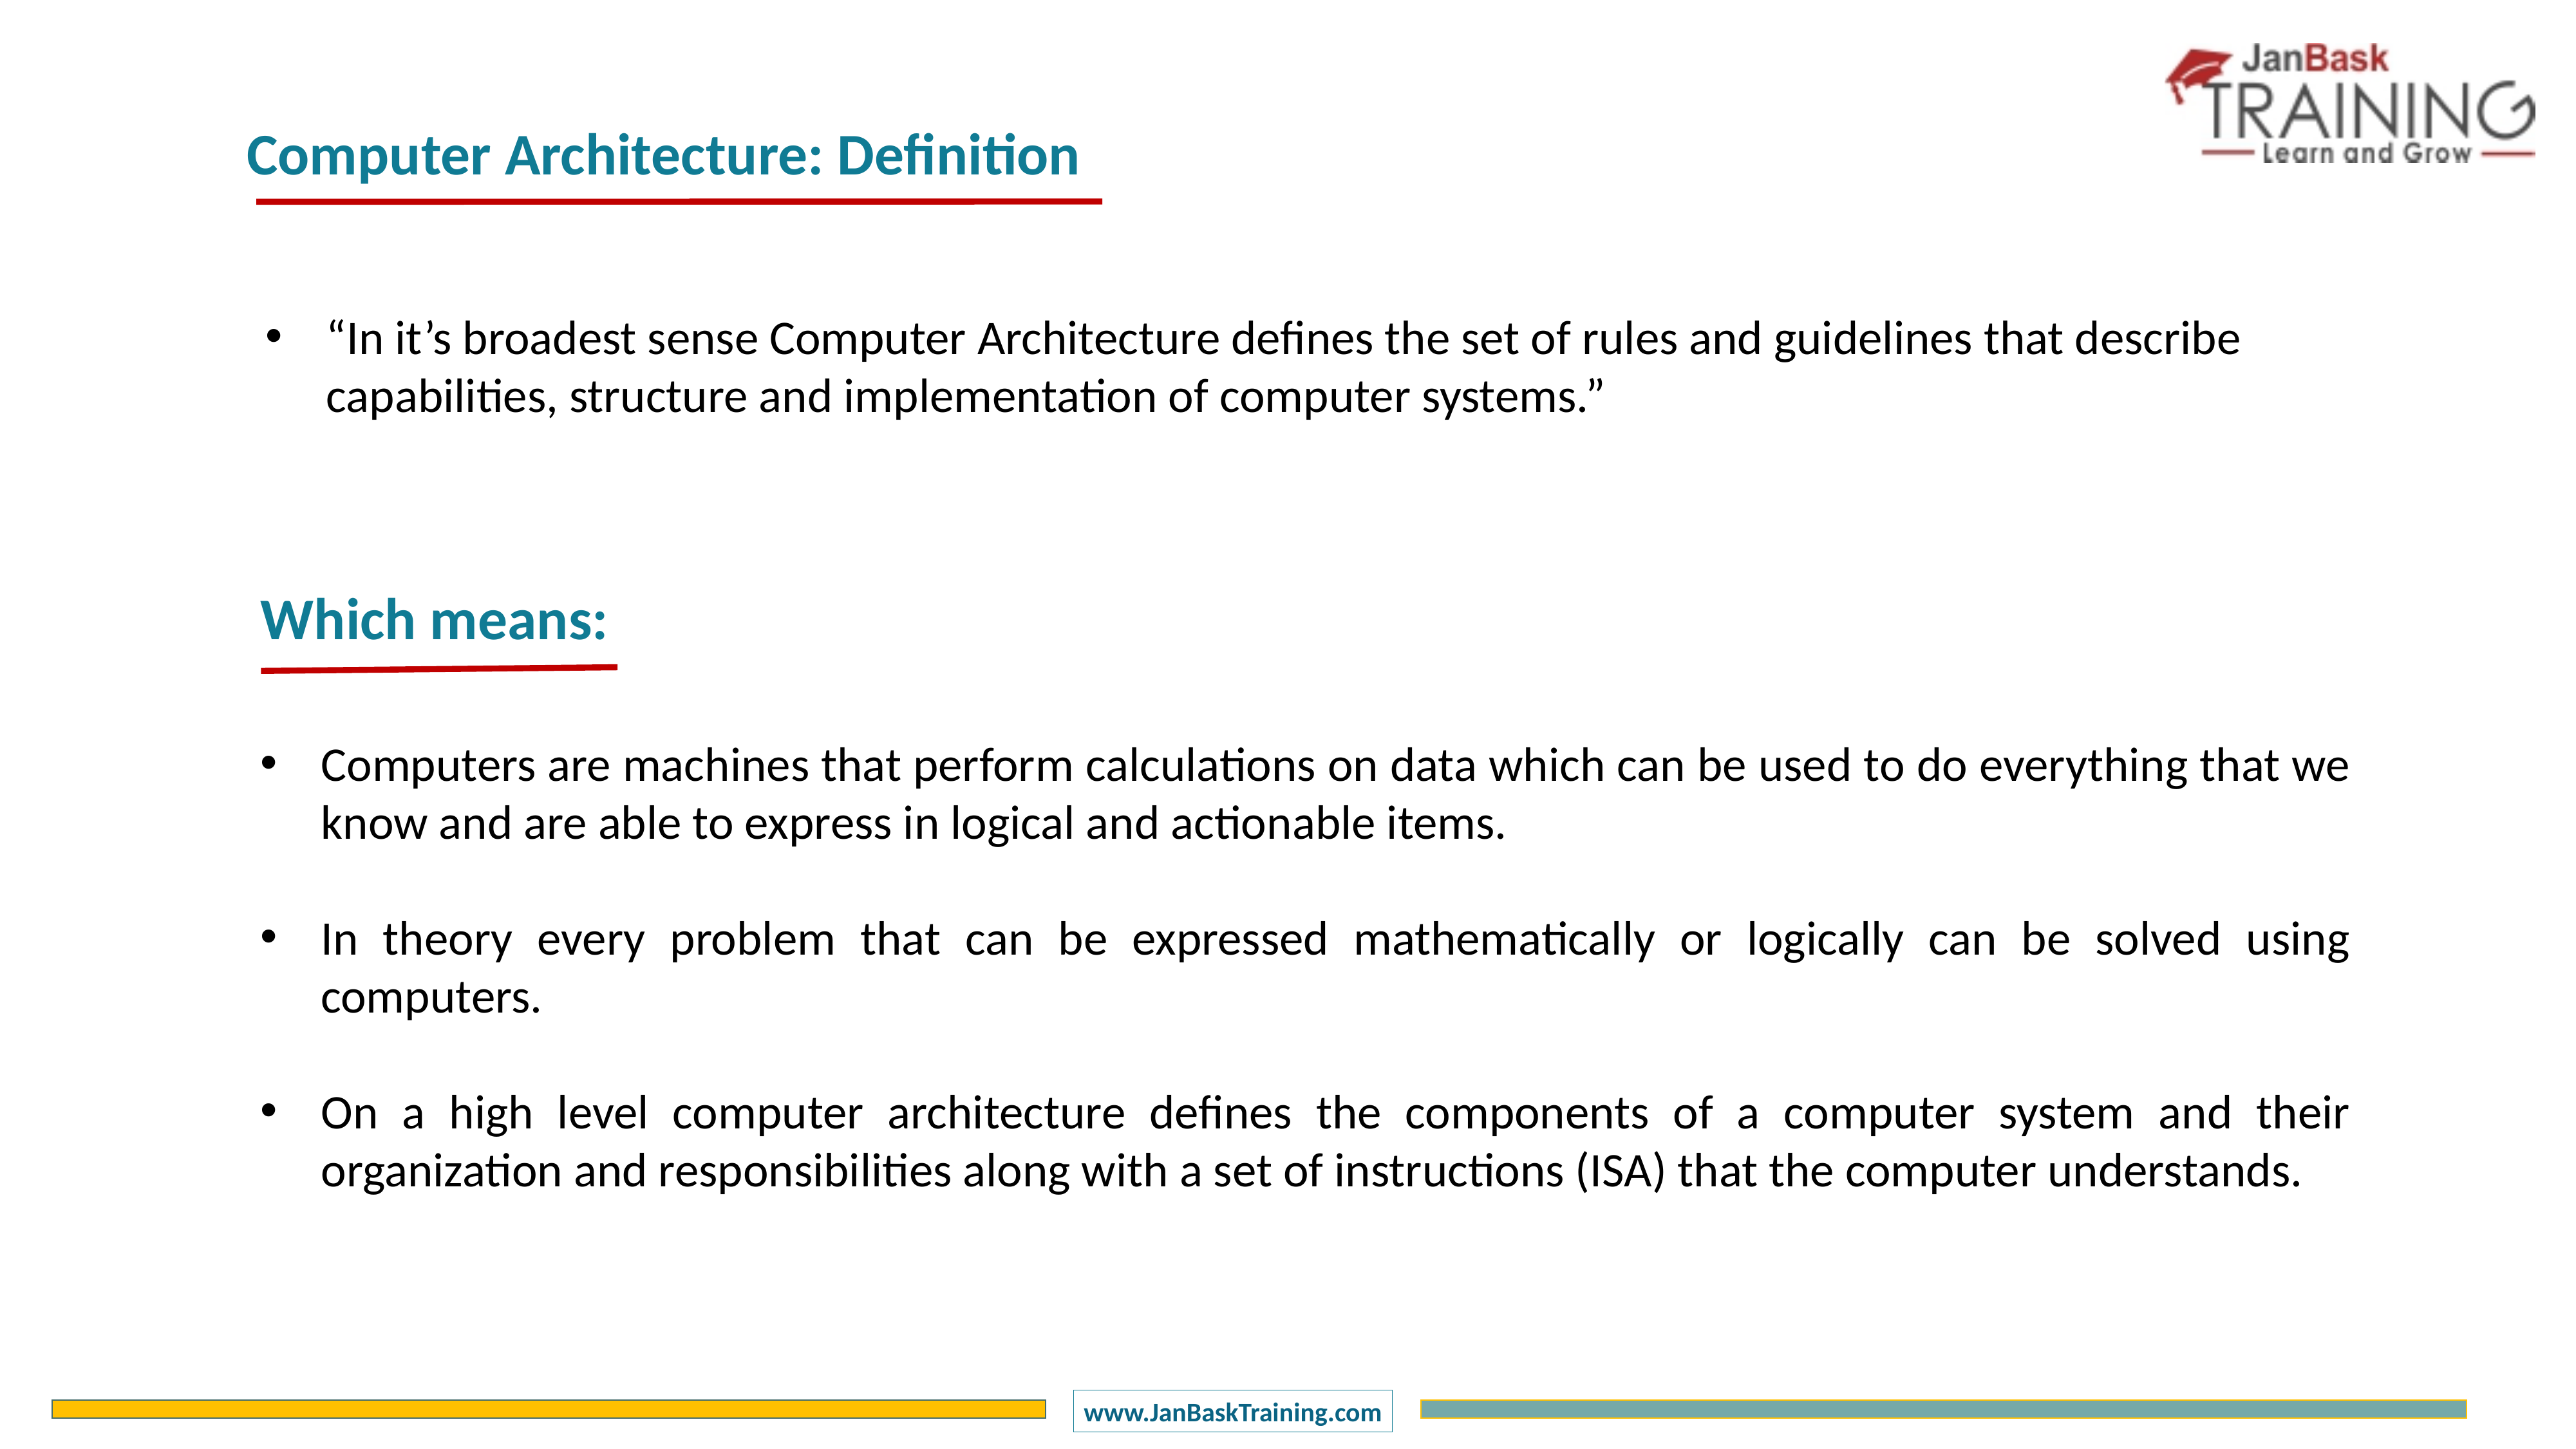

Computer Architecture: Definition
“In it’s broadest sense Computer Architecture defines the set of rules and guidelines that describe capabilities, structure and implementation of computer systems.”
Which means:
Computers are machines that perform calculations on data which can be used to do everything that we know and are able to express in logical and actionable items.

In theory every problem that can be expressed mathematically or logically can be solved using computers.

On a high level computer architecture defines the components of a computer system and their organization and responsibilities along with a set of instructions (ISA) that the computer understands.